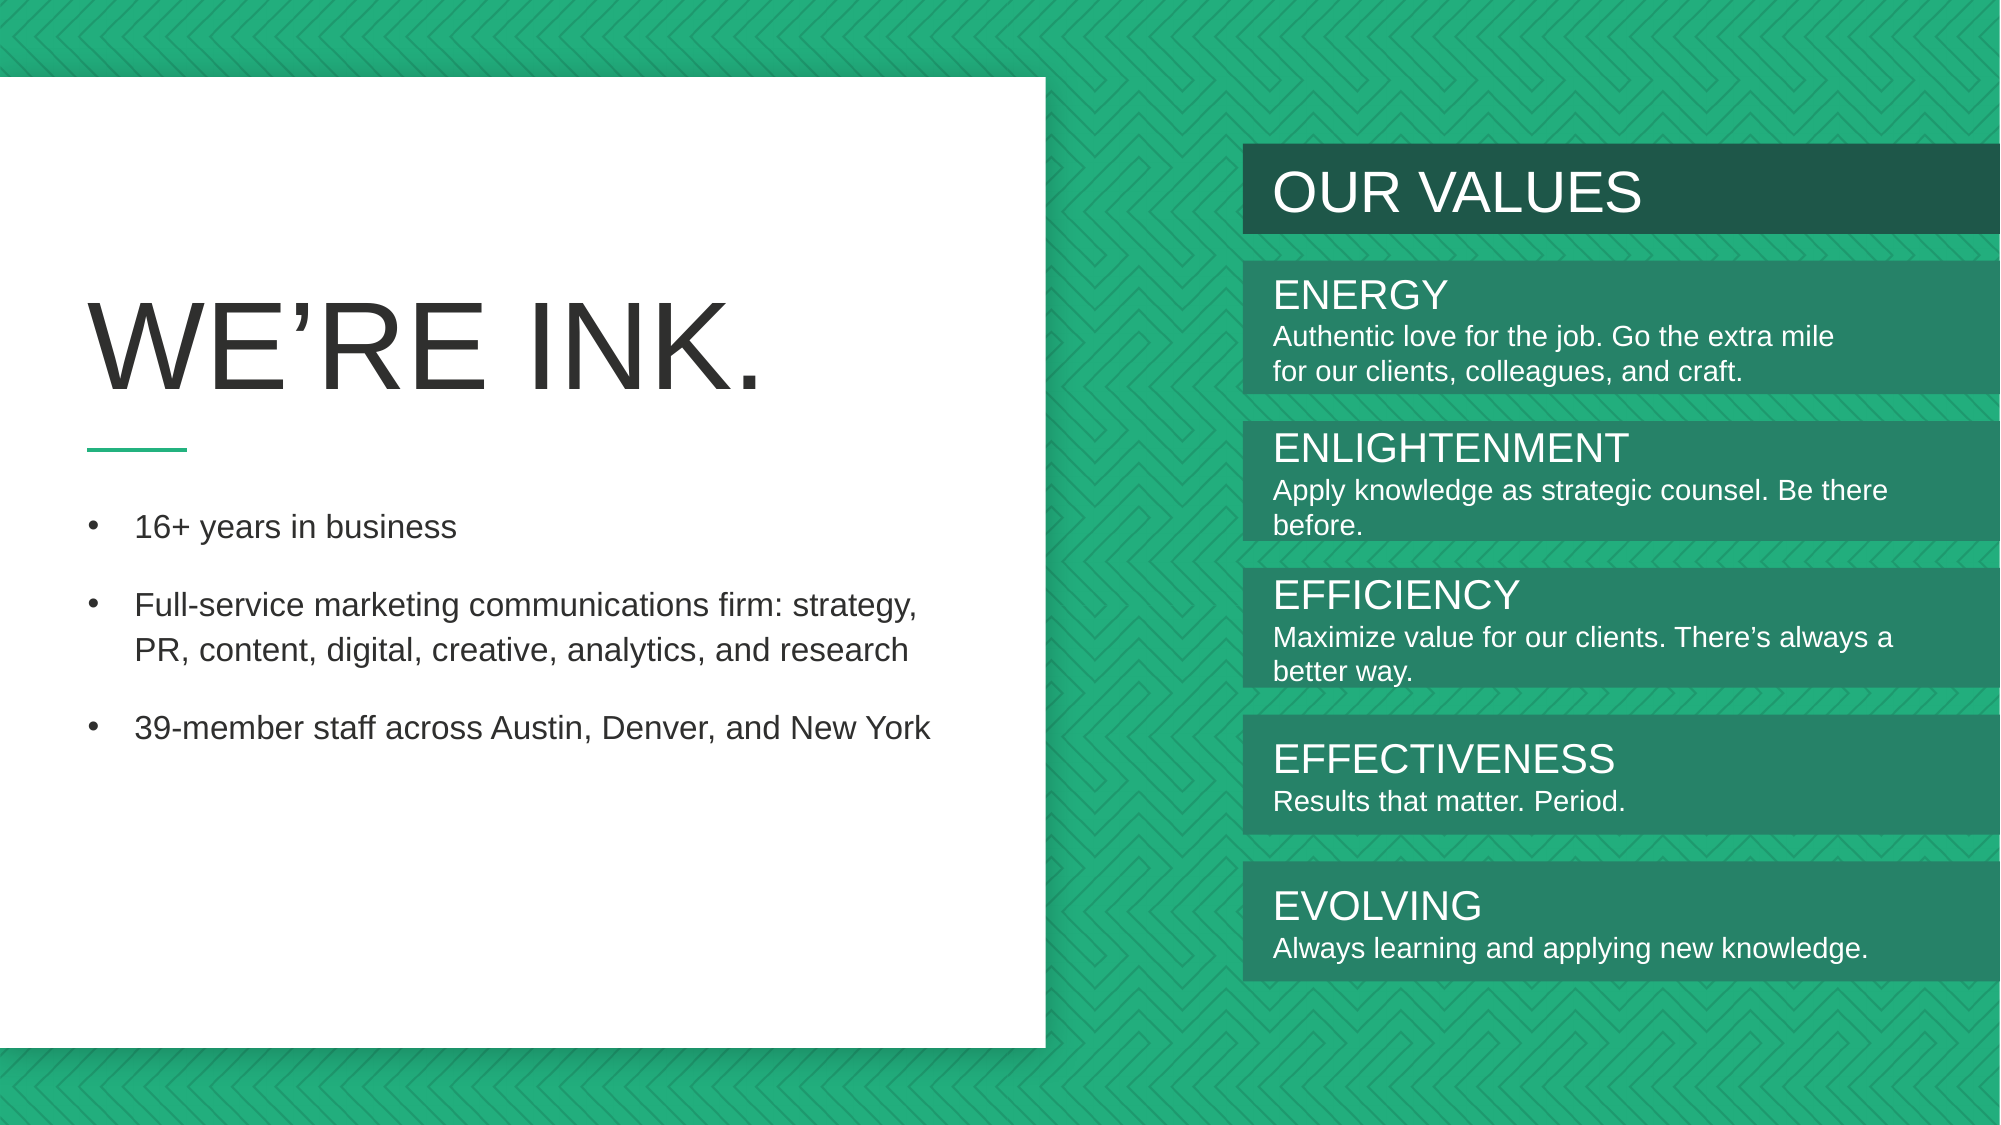

OUR VALUES
# We’re INK.
ENERGY
Authentic love for the job. Go the extra mile
for our clients, colleagues, and craft.
ENLIGHTENMENT
Apply knowledge as strategic counsel. Be there before.
16+ years in business
Full-service marketing communications firm: strategy, PR, content, digital, creative, analytics, and research
39-member staff across Austin, Denver, and New York
EFFICIENCY
Maximize value for our clients. There’s always a better way.
EFFECTIVENESS
Results that matter. Period.
EVOLVING
Always learning and applying new knowledge.